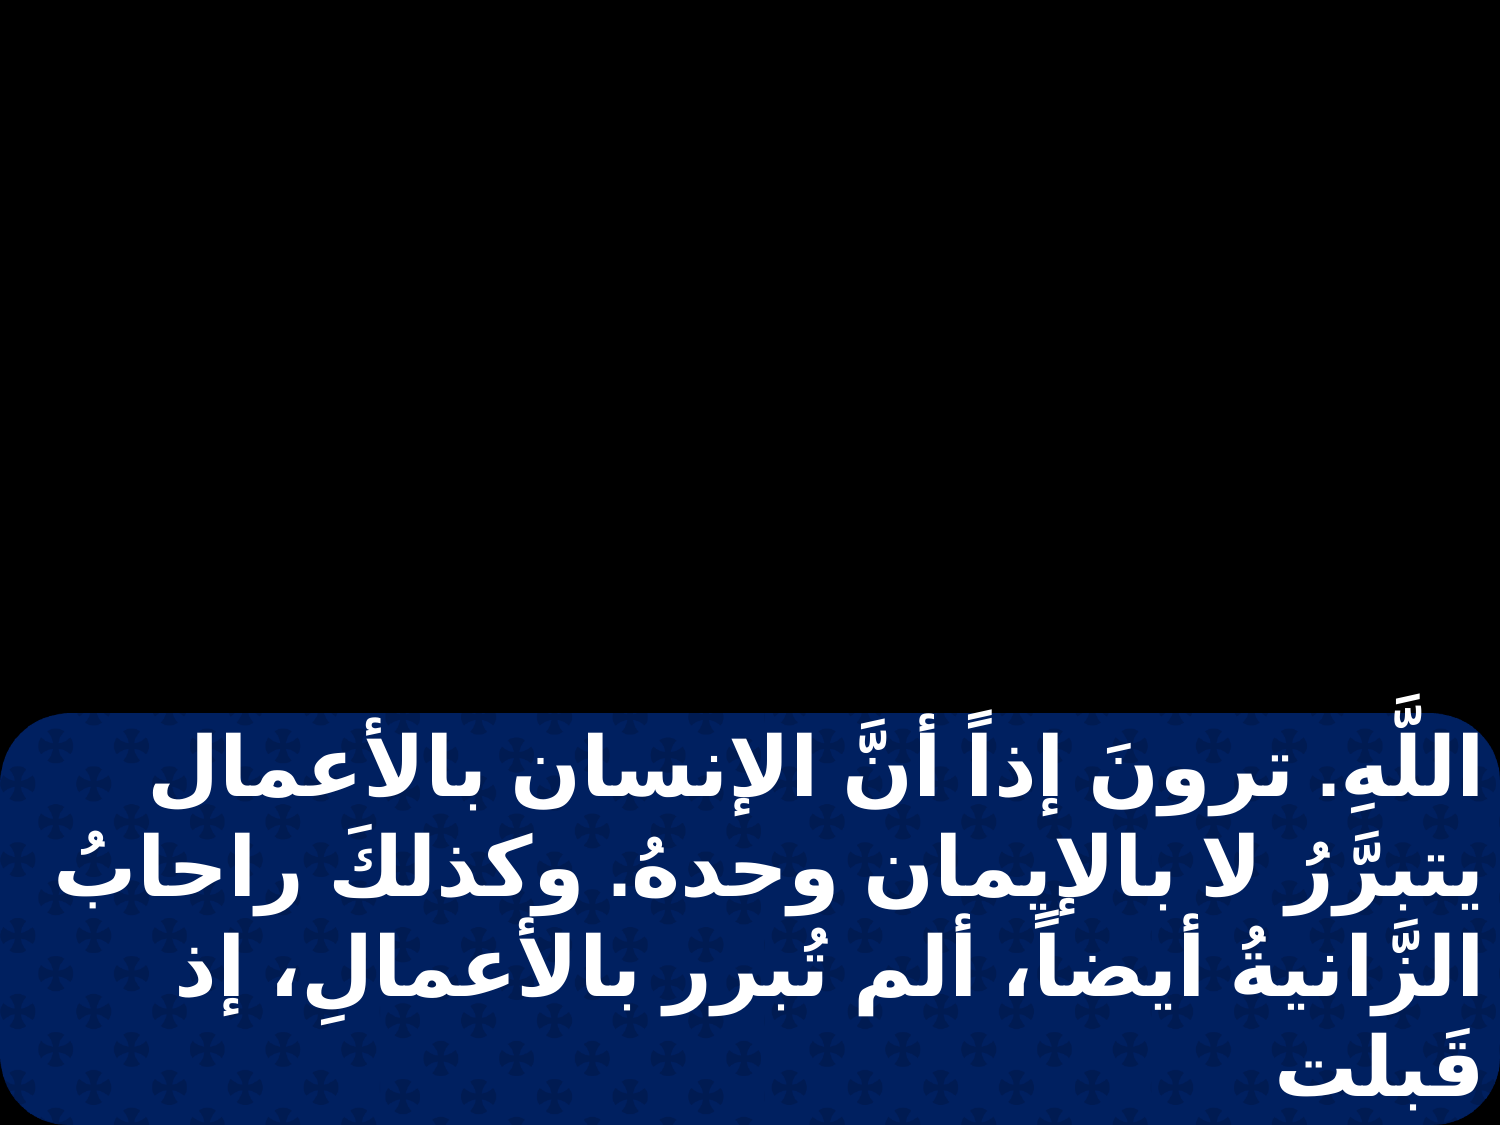

اللَّهِ. ترونَ إذاً أنَّ الإنسان بالأعمال يتبرَّرُ لا بالإيمان وحدهُ. وكذلكَ راحابُ الزَّانيةُ أيضاً، ألم تُبرر بالأعمالِ، إذ قَبلت